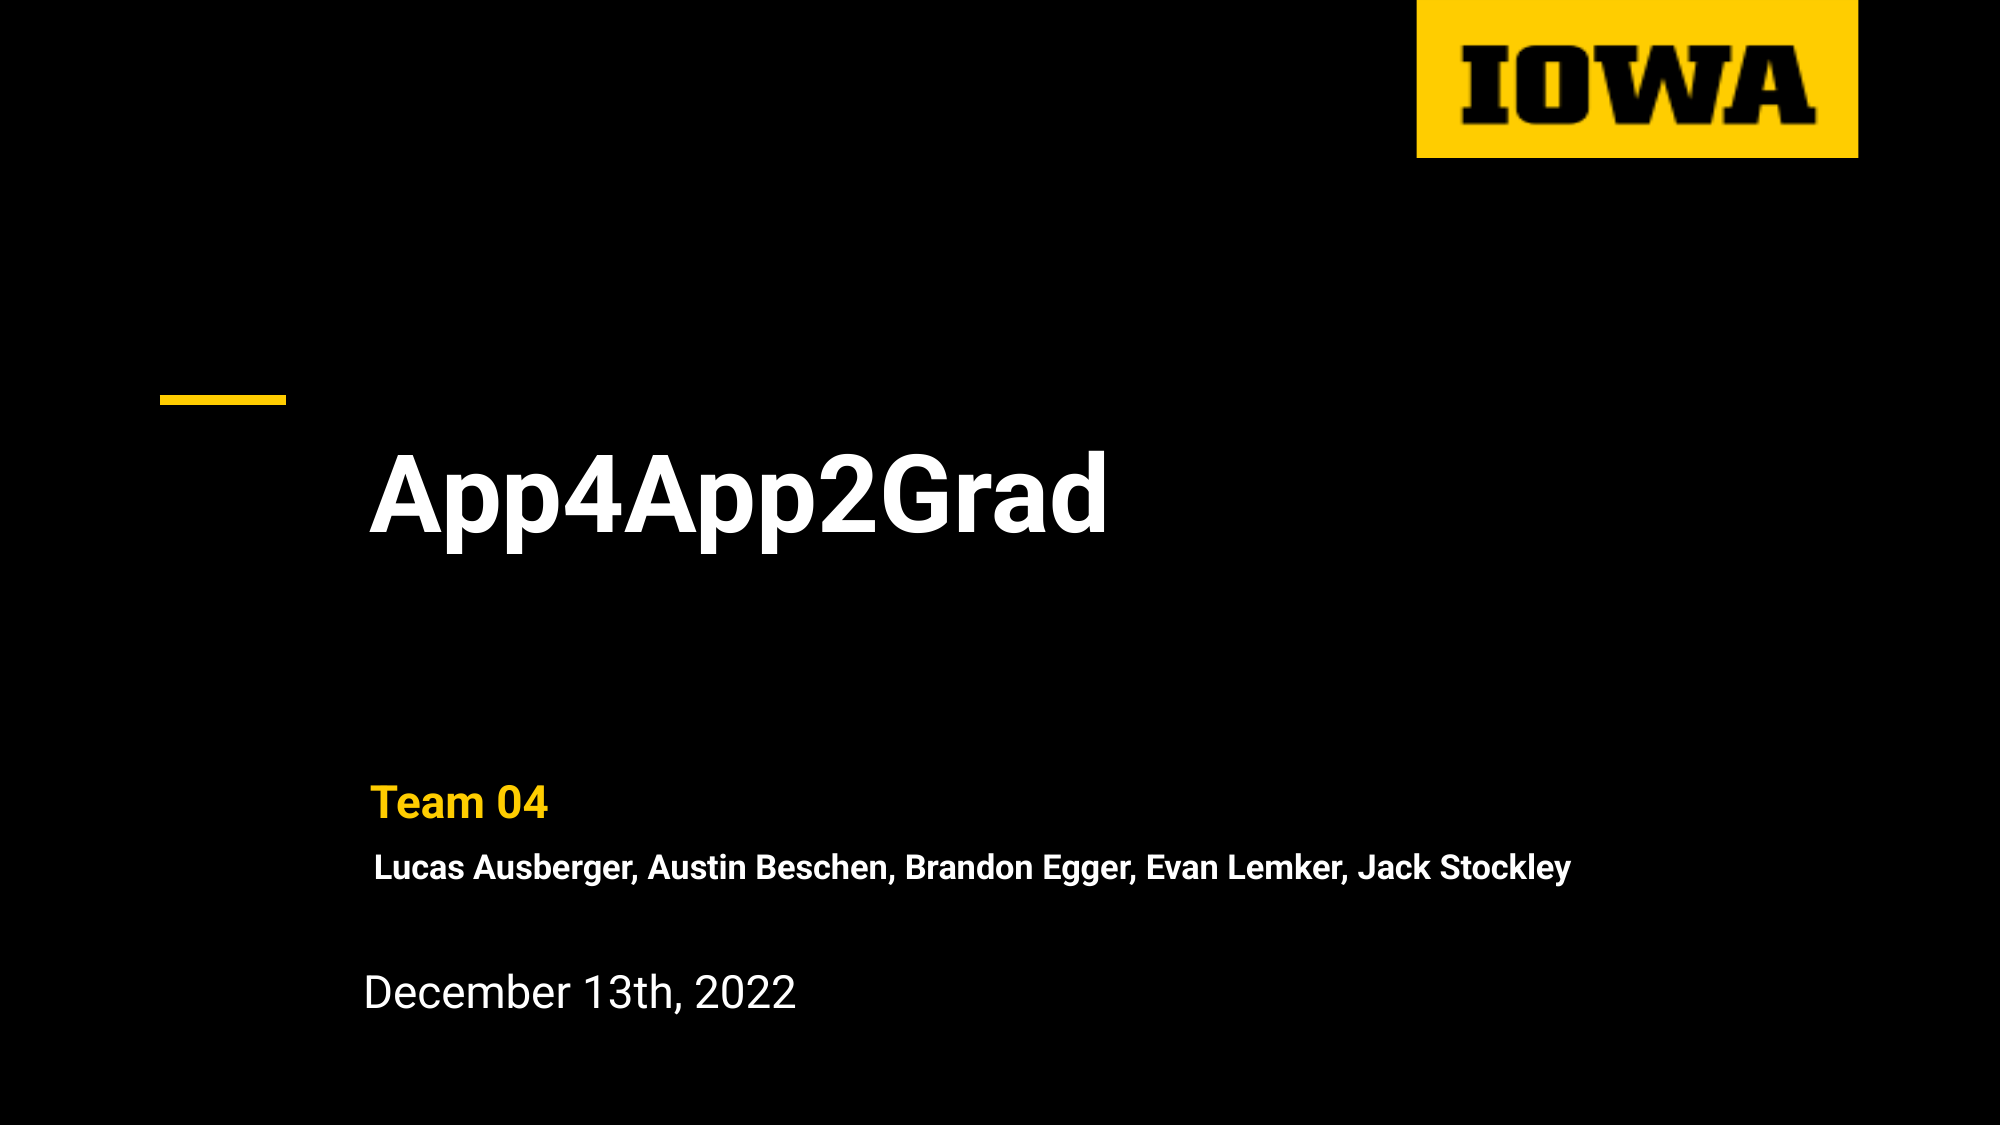

# App4App2Grad
Team 04
Lucas Ausberger, Austin Beschen, Brandon Egger, Evan Lemker, Jack Stockley
December 13th, 2022